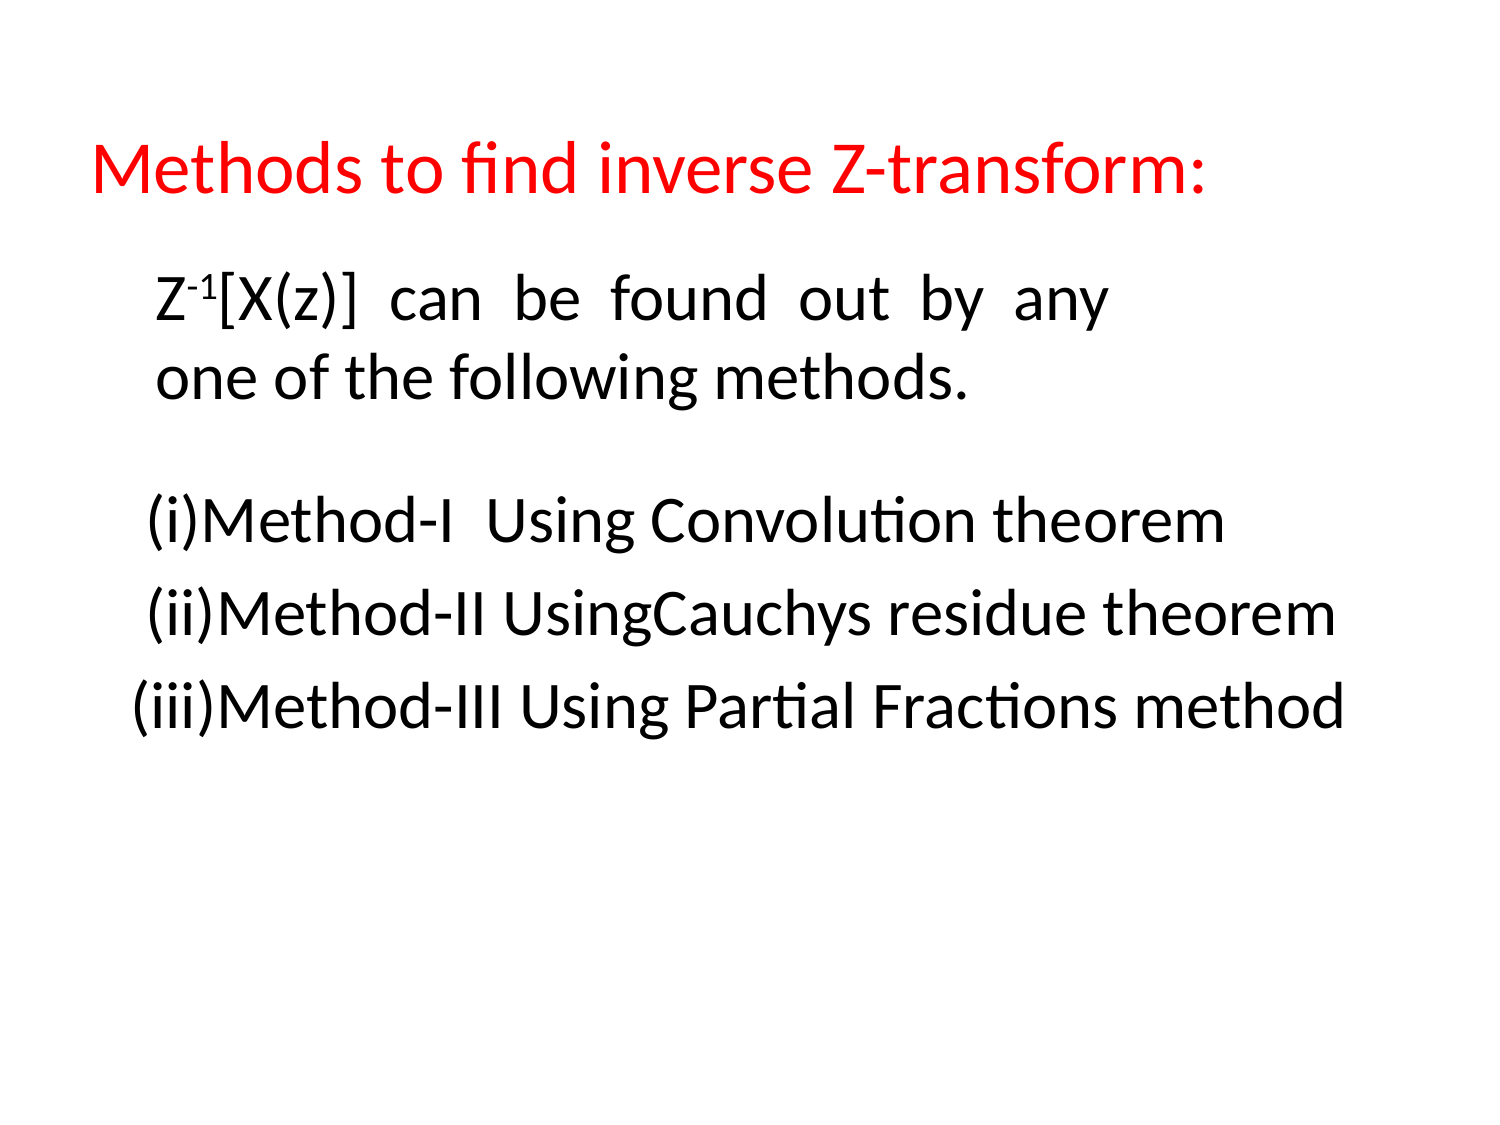

# Methods to find inverse Z-transform:
Z-1[X(z)] can be found out by any one of the following methods.

    (i)Method-I  Using Convolution theorem
    (ii)Method-II UsingCauchys residue theorem
   (iii)Method-III Using Partial Fractions method